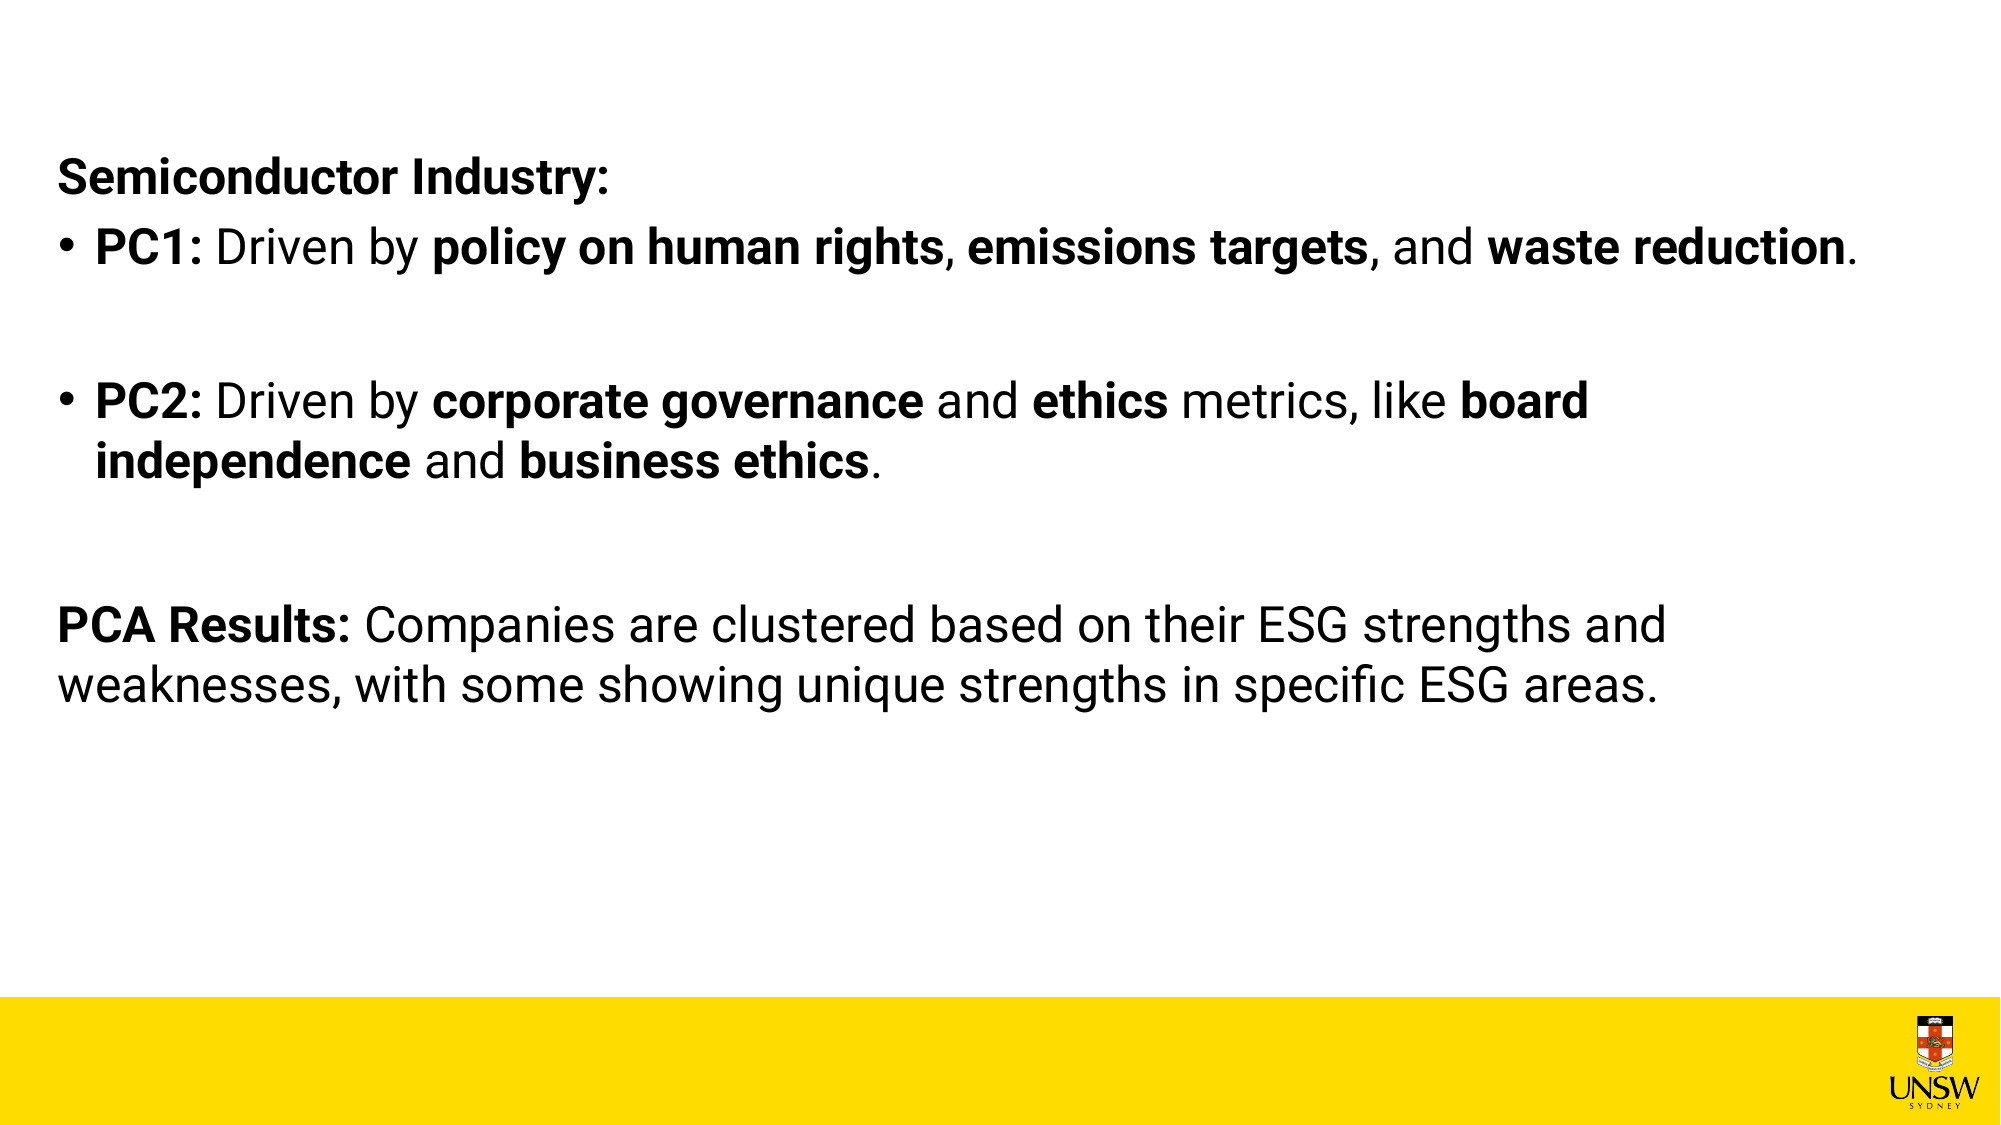

Semiconductor Industry:
PC1: Driven by policy on human rights, emissions targets, and waste reduction.

PC2: Driven by corporate governance and ethics metrics, like board independence and business ethics.

PCA Results: Companies are clustered based on their ESG strengths and weaknesses, with some showing unique strengths in specific ESG areas.